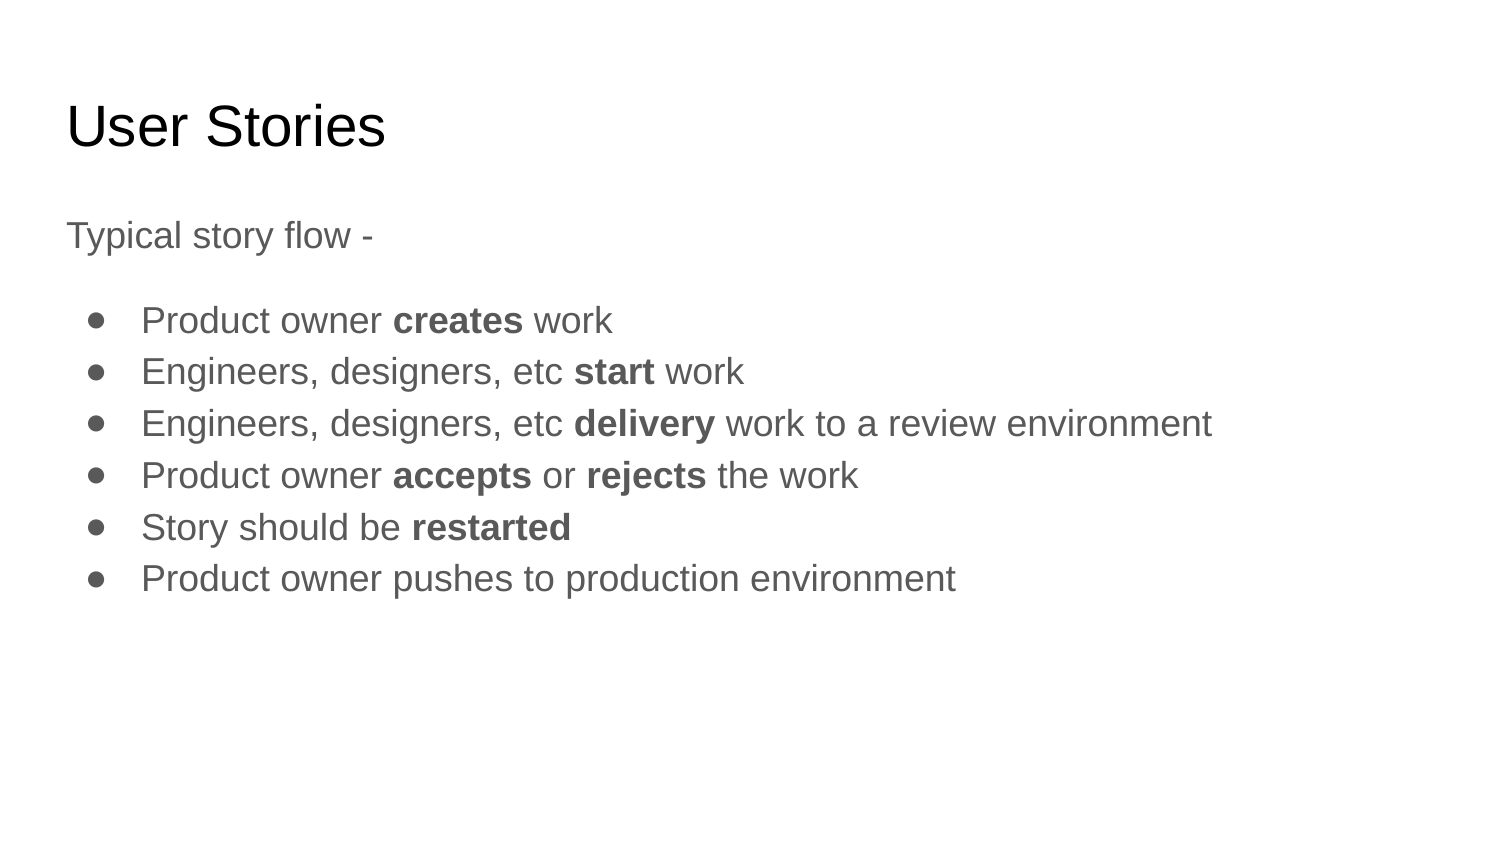

# User Stories

Typical story flow -
Product owner creates work
Engineers, designers, etc start work
Engineers, designers, etc delivery work to a review environment
Product owner accepts or rejects the work
Story should be restarted
Product owner pushes to production environment